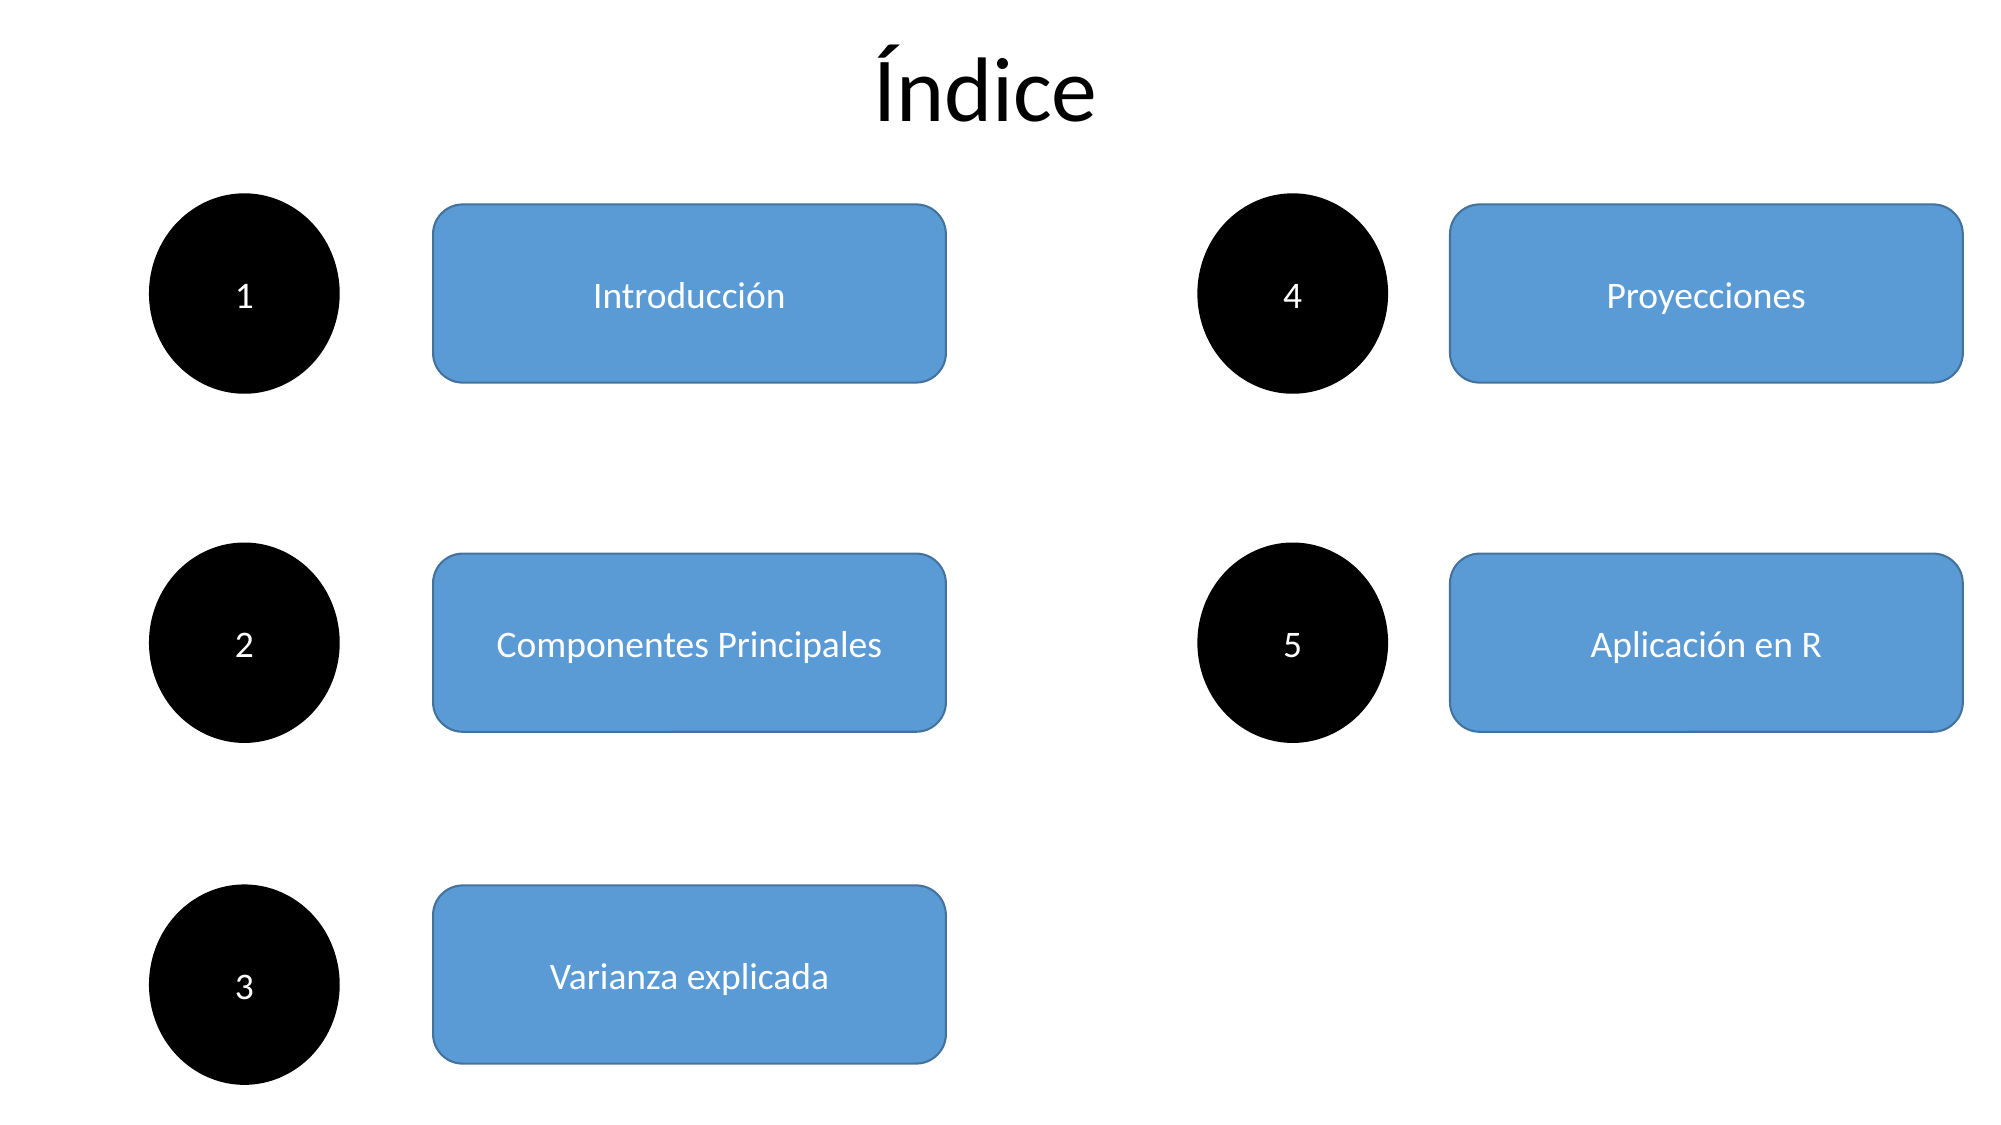

# Índice
1
4
Introducción
Proyecciones
2
5
Componentes Principales
Aplicación en R
3
Varianza explicada